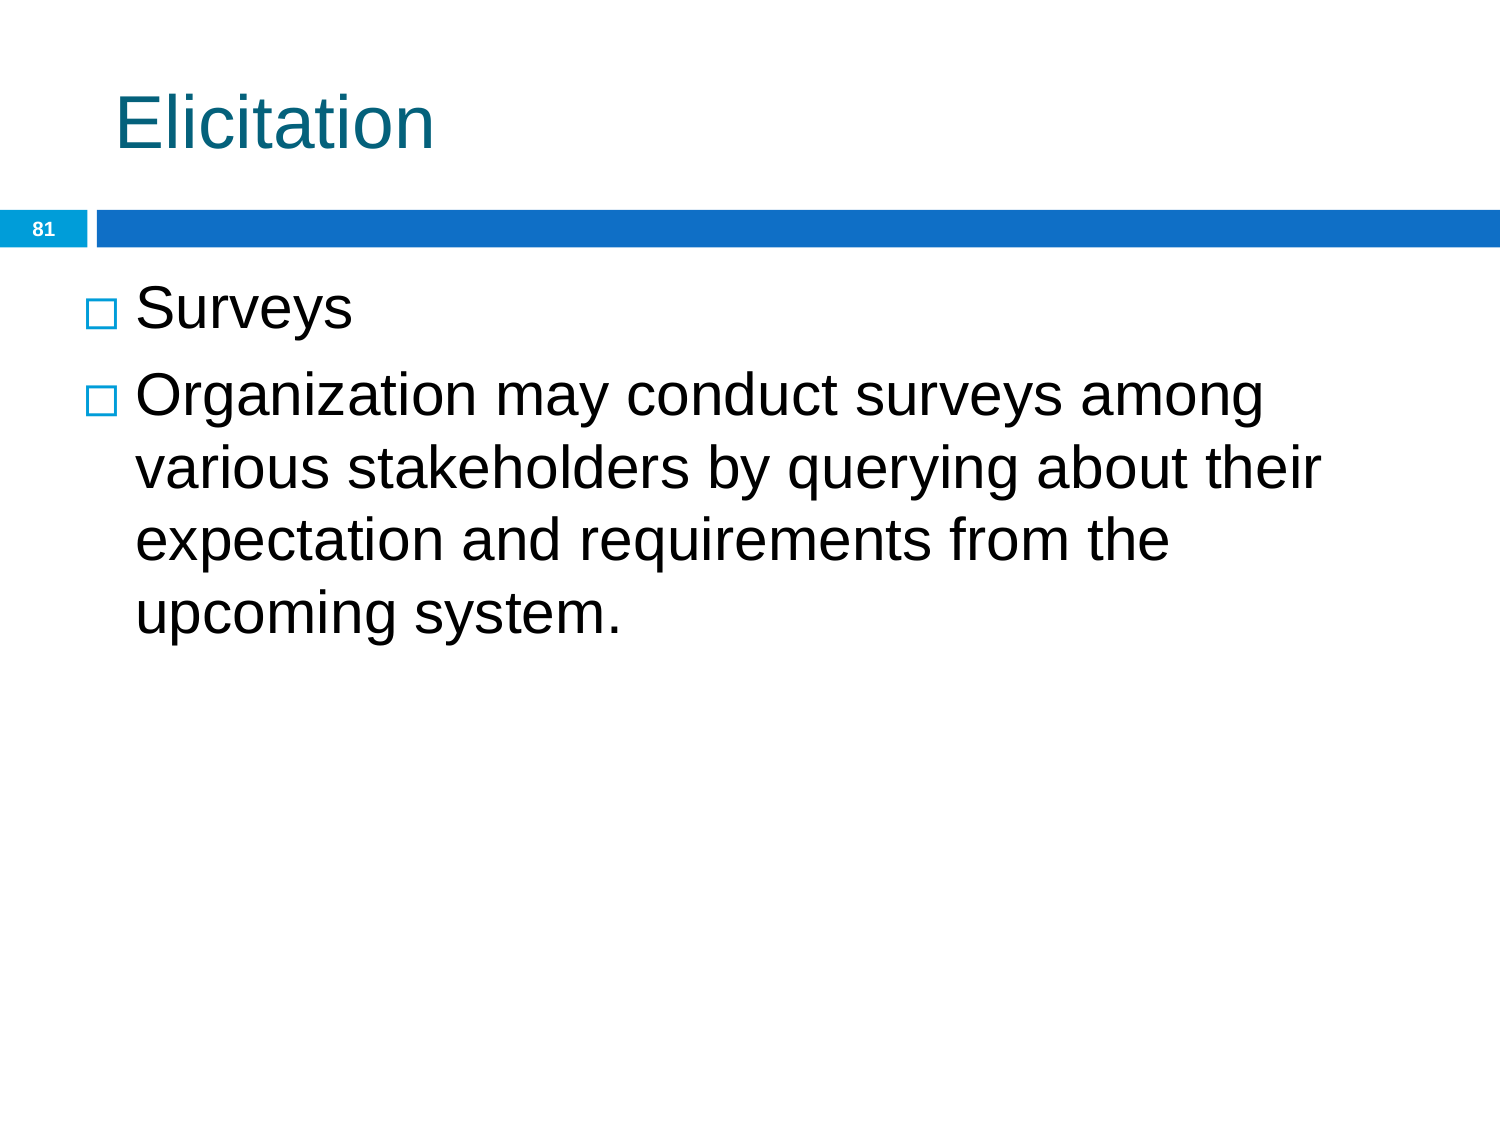

# Elicitation
81
Surveys
Organization may conduct surveys among various stakeholders by querying about their expectation and requirements from the upcoming system.